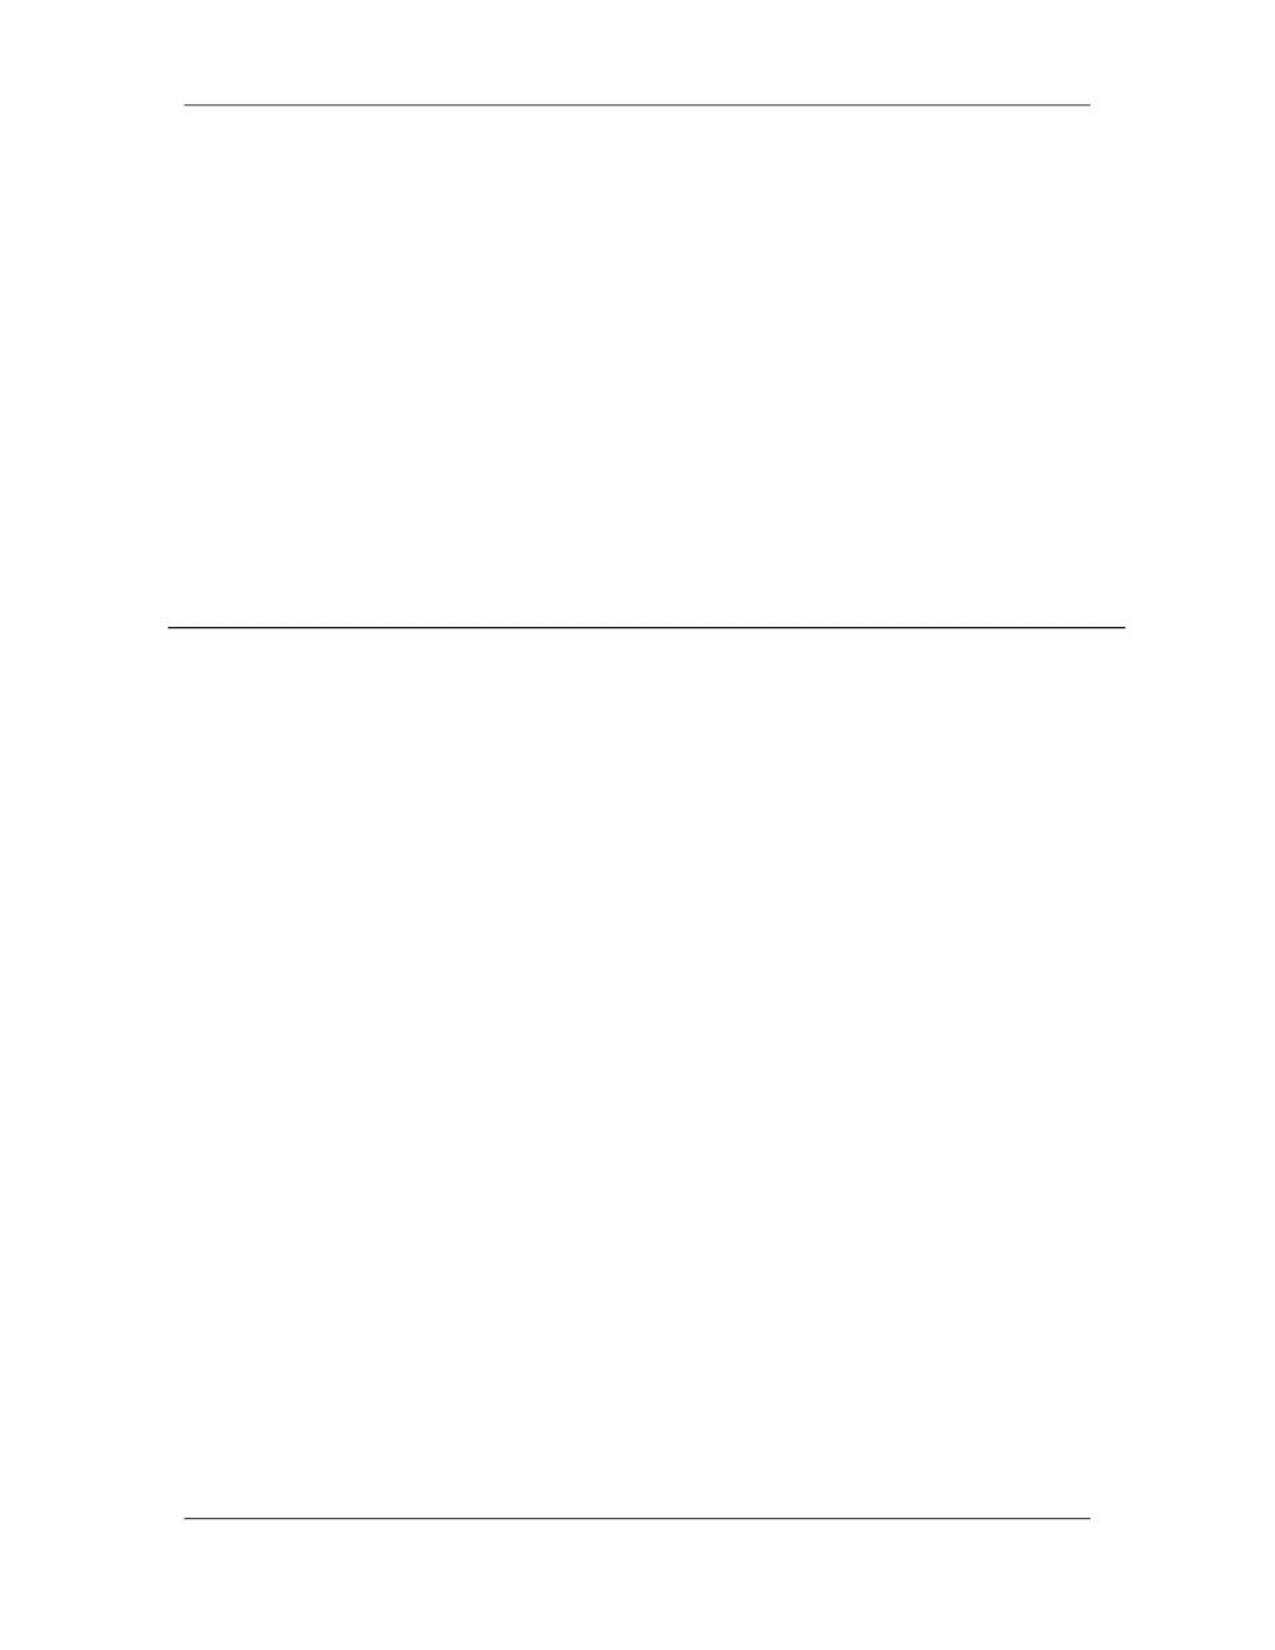

Software Project Management (CS615)

																																																																																																									In essence, SSPI uses software failure analysis to collect information about all

																																																																																																									errors and defects encountered as an application, system, or product is developed
																																																																																																									and used. Failure analysis works in the following manner:

																																																																																										1.							All errors and defects are categorized by origin (e.g., flaw in specification, flaw in

																																																																																																									logic, non conformance to standards).
																																																																																										2.							The cost to correct each error and defect is recorded.

																																																																																										3.							The number of errors and defects in each category is counted and ranked in
																																																																																																									descending order.

																																																																																										4.							The overall cost of errors and defects in each category is computed.
																																																																																										5.							Resultant data are analyzed to uncover the categories that result in highest cost to

																																																																																																									the organization.
																																																																																										6.							Plans are developed to modify the process with the intent of eliminating or

																																																																																																									reducing the frequency of the class of errors and defects that is most costly.

																																																																											Table 4: Example of the contents of a software configuration management plan

																																																																											1. Software configuration management organization and resources
																																																																																																																								Organization structure

																																																																																																																								Personnel skill level and qualifications
																																																																																																																								Resources

																																																																											2. Standards, procedures, policies and guidelines

																																																																											3. Configuration identification

																																																																																																																								Method for defining SCCI s Description of the SCCI s for this project

																																																																											4. Identification methods (naming and marking of documents, software components,
																																																																											revisions. releases, etc.)

																																																																											5. Submission of configuration items

																																																																																																																								Approval/rejection procedure

																																																																											6. Change control
																																																																																																																								Change control procedures (method of submission, review. approval and

																																																																																																																								rejection)
																																																																																																																								Reporting documentation (change requests, problem reports)

																																																																																																																								Change review procedures and review board

																																																																											7. Version control
																																																																																																																								Preparation of software and documentation versions

																																																																																																																								Release approval procedure

																																																																											8. Storage, handling and delivery of project media
																																																																																																																								Storage requirements

																																																																																																																								Backups

																																																																																						                                                                                                                                 177

																																																																																																																																																																																						© Copyright Virtual University of Pakistan